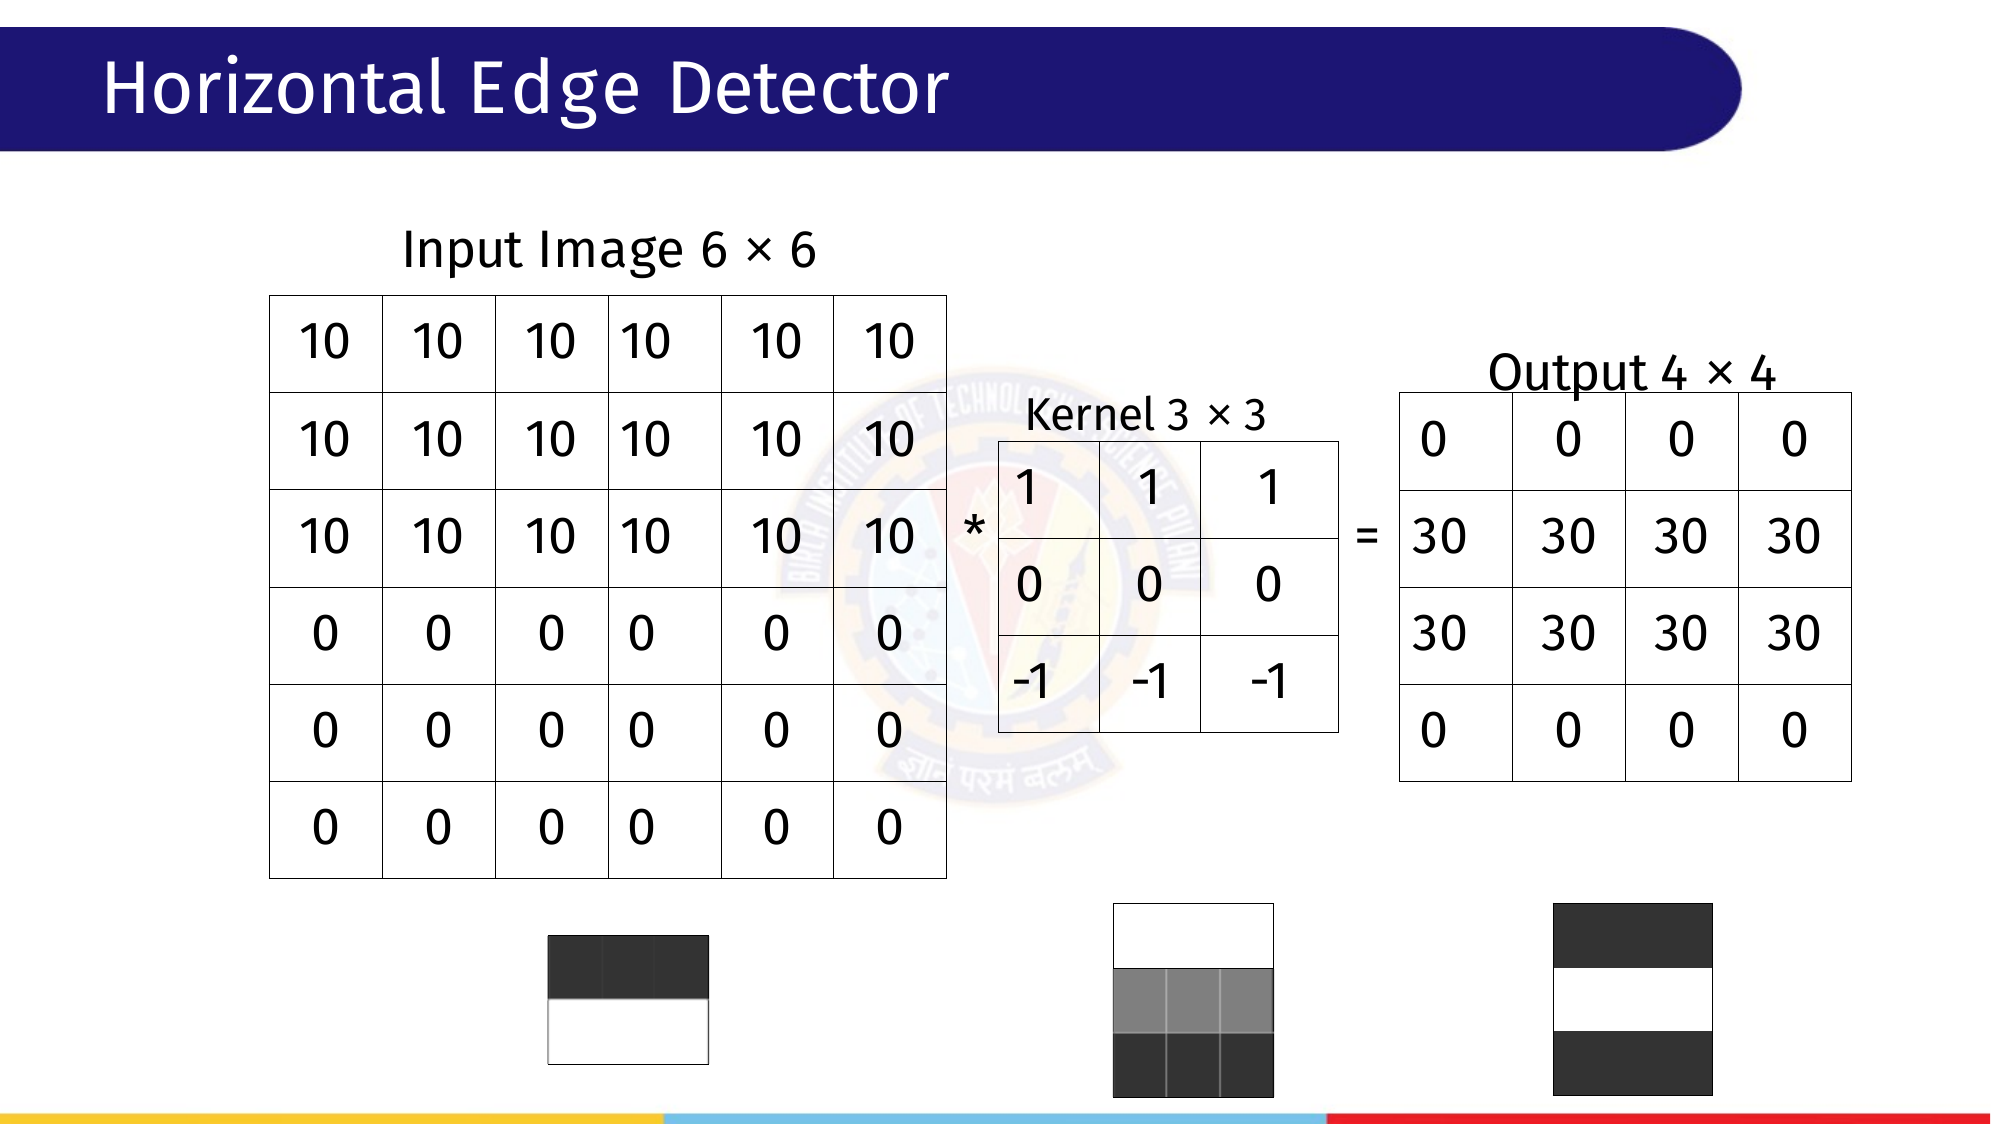

Horizontal Edge Detector
Input Image 6 × 6
| 10 | 10 | 10 | 10 | 10 | 10 |
| --- | --- | --- | --- | --- | --- |
| 10 | 10 | 10 | 10 | 10 | 10 |
| 10 | 10 | 10 | 10 | 10 | 10 |
| 0 | 0 | 0 | 0 | 0 | 0 |
| 0 | 0 | 0 | 0 | 0 | 0 |
| 0 | 0 | 0 | 0 | 0 | 0 |
Kernel 3 × 3	Output 4 × 4
| 0 | 0 | 0 | 0 |
| --- | --- | --- | --- |
| 30 | 30 | 30 | 30 |
| 30 | 30 | 30 | 30 |
| 0 | 0 | 0 | 0 |
| 1 | 1 | 1 |
| --- | --- | --- |
| 0 | 0 | 0 |
| -1 | -1 | -1 |
*
=

|  |
| --- |
|  |
|  |